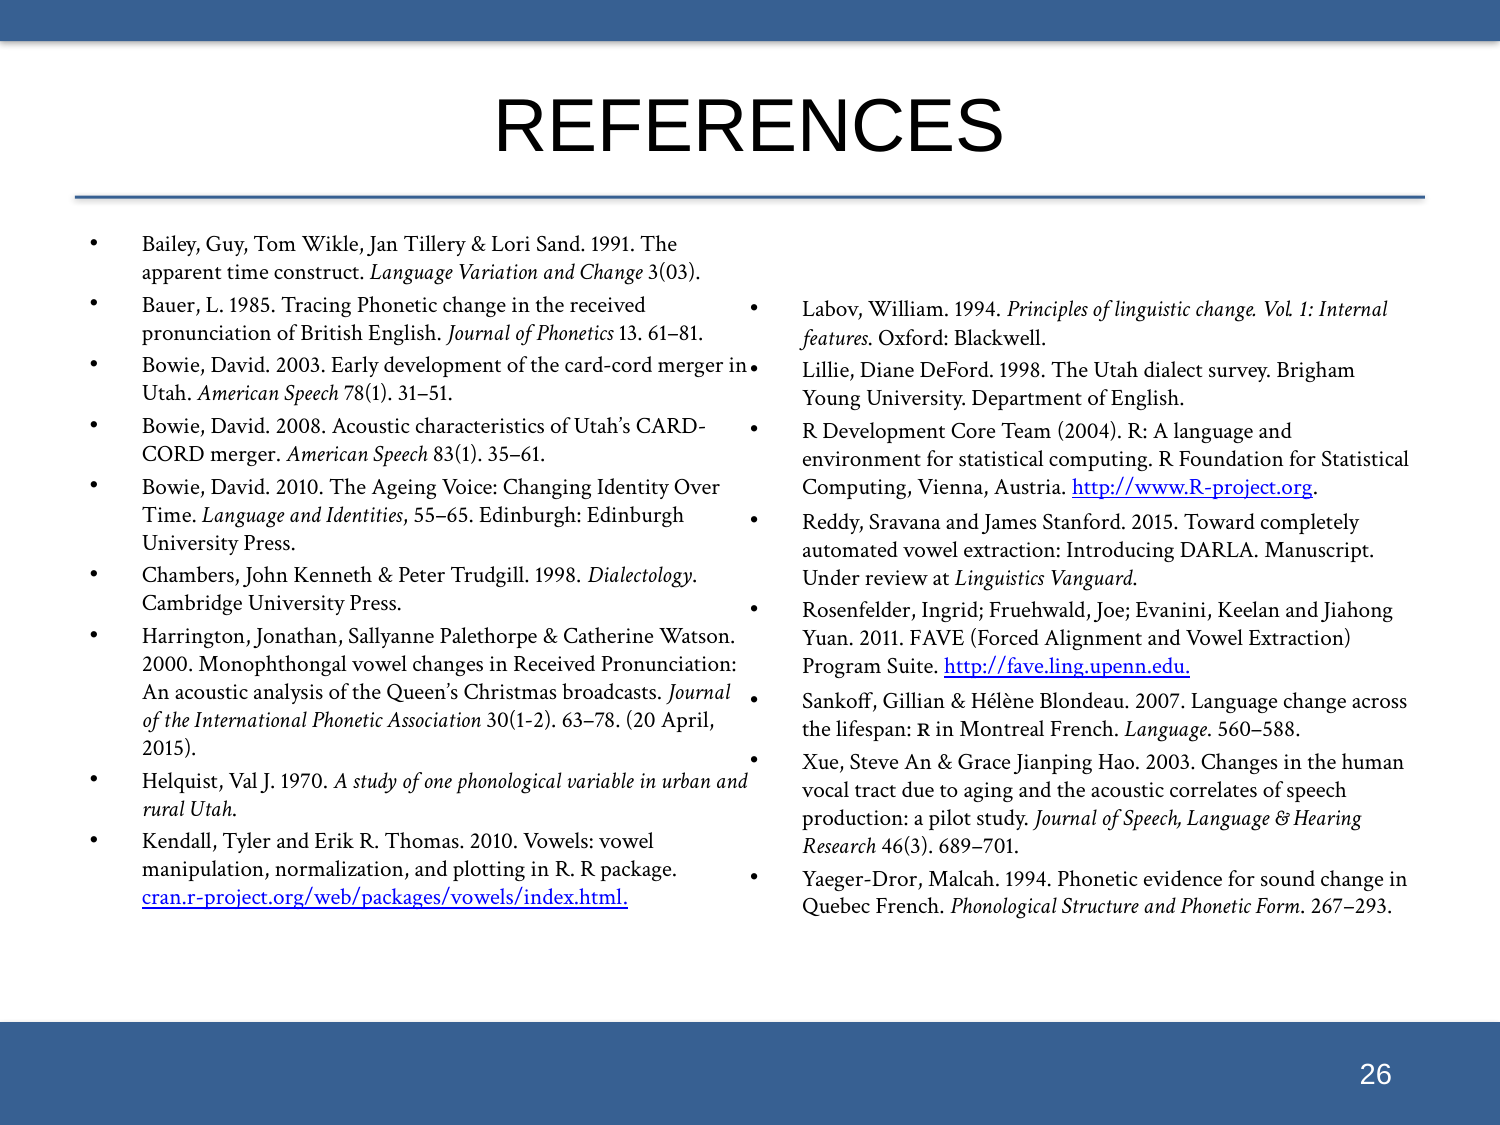

# References
Bailey, Guy, Tom Wikle, Jan Tillery & Lori Sand. 1991. The apparent time construct. Language Variation and Change 3(03).
Bauer, L. 1985. Tracing Phonetic change in the received pronunciation of British English. Journal of Phonetics 13. 61–81.
Bowie, David. 2003. Early development of the card-cord merger in Utah. American Speech 78(1). 31–51.
Bowie, David. 2008. Acoustic characteristics of Utah’s CARD-CORD merger. American Speech 83(1). 35–61.
Bowie, David. 2010. The Ageing Voice: Changing Identity Over Time. Language and Identities, 55–65. Edinburgh: Edinburgh University Press.
Chambers, John Kenneth & Peter Trudgill. 1998. Dialectology. Cambridge University Press.
Harrington, Jonathan, Sallyanne Palethorpe & Catherine Watson. 2000. Monophthongal vowel changes in Received Pronunciation: An acoustic analysis of the Queen’s Christmas broadcasts. Journal of the International Phonetic Association 30(1-2). 63–78. (20 April, 2015).
Helquist, Val J. 1970. A study of one phonological variable in urban and rural Utah.
Kendall, Tyler and Erik R. Thomas. 2010. Vowels: vowel manipulation, normalization, and plotting in R. R package. cran.r-project.org/web/packages/vowels/index.html.

Labov, William. 1994. Principles of linguistic change. Vol. 1: Internal features. Oxford: Blackwell.
Lillie, Diane DeFord. 1998. The Utah dialect survey. Brigham Young University. Department of English.
R Development Core Team (2004). R: A language and environment for statistical computing. R Foundation for Statistical Computing, Vienna, Austria. http://www.R-project.org.
Reddy, Sravana and James Stanford. 2015. Toward completely automated vowel extraction: Introducing DARLA. Manuscript. Under review at Linguistics Vanguard.
Rosenfelder, Ingrid; Fruehwald, Joe; Evanini, Keelan and Jiahong Yuan. 2011. FAVE (Forced Alignment and Vowel Extraction) Program Suite. http://fave.ling.upenn.edu.
Sankoff, Gillian & Hélène Blondeau. 2007. Language change across the lifespan: ʀ in Montreal French. Language. 560–588.
Xue, Steve An & Grace Jianping Hao. 2003. Changes in the human vocal tract due to aging and the acoustic correlates of speech production: a pilot study. Journal of Speech, Language & Hearing Research 46(3). 689–701.
Yaeger-Dror, Malcah. 1994. Phonetic evidence for sound change in Quebec French. Phonological Structure and Phonetic Form. 267–293.
26